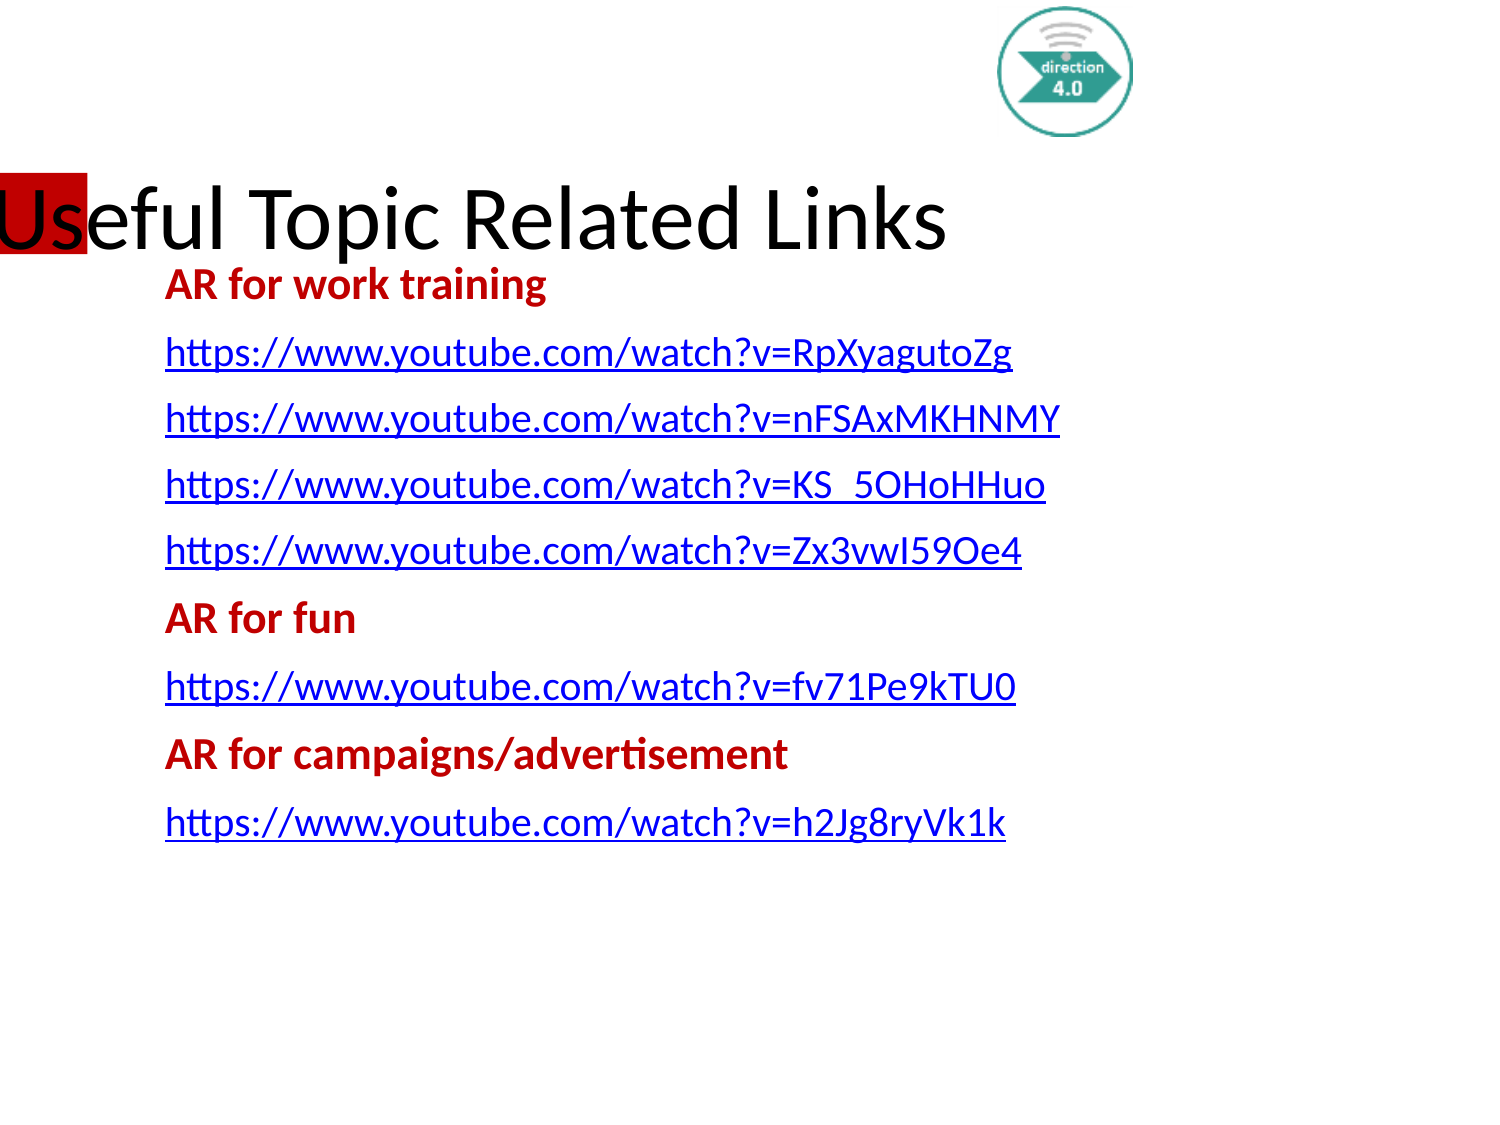

AR for work training
https://www.youtube.com/watch?v=RpXyagutoZg
https://www.youtube.com/watch?v=nFSAxMKHNMY
https://www.youtube.com/watch?v=KS_5OHoHHuo
https://www.youtube.com/watch?v=Zx3vwI59Oe4
AR for fun
https://www.youtube.com/watch?v=fv71Pe9kTU0
AR for campaigns/advertisement
https://www.youtube.com/watch?v=h2Jg8ryVk1k